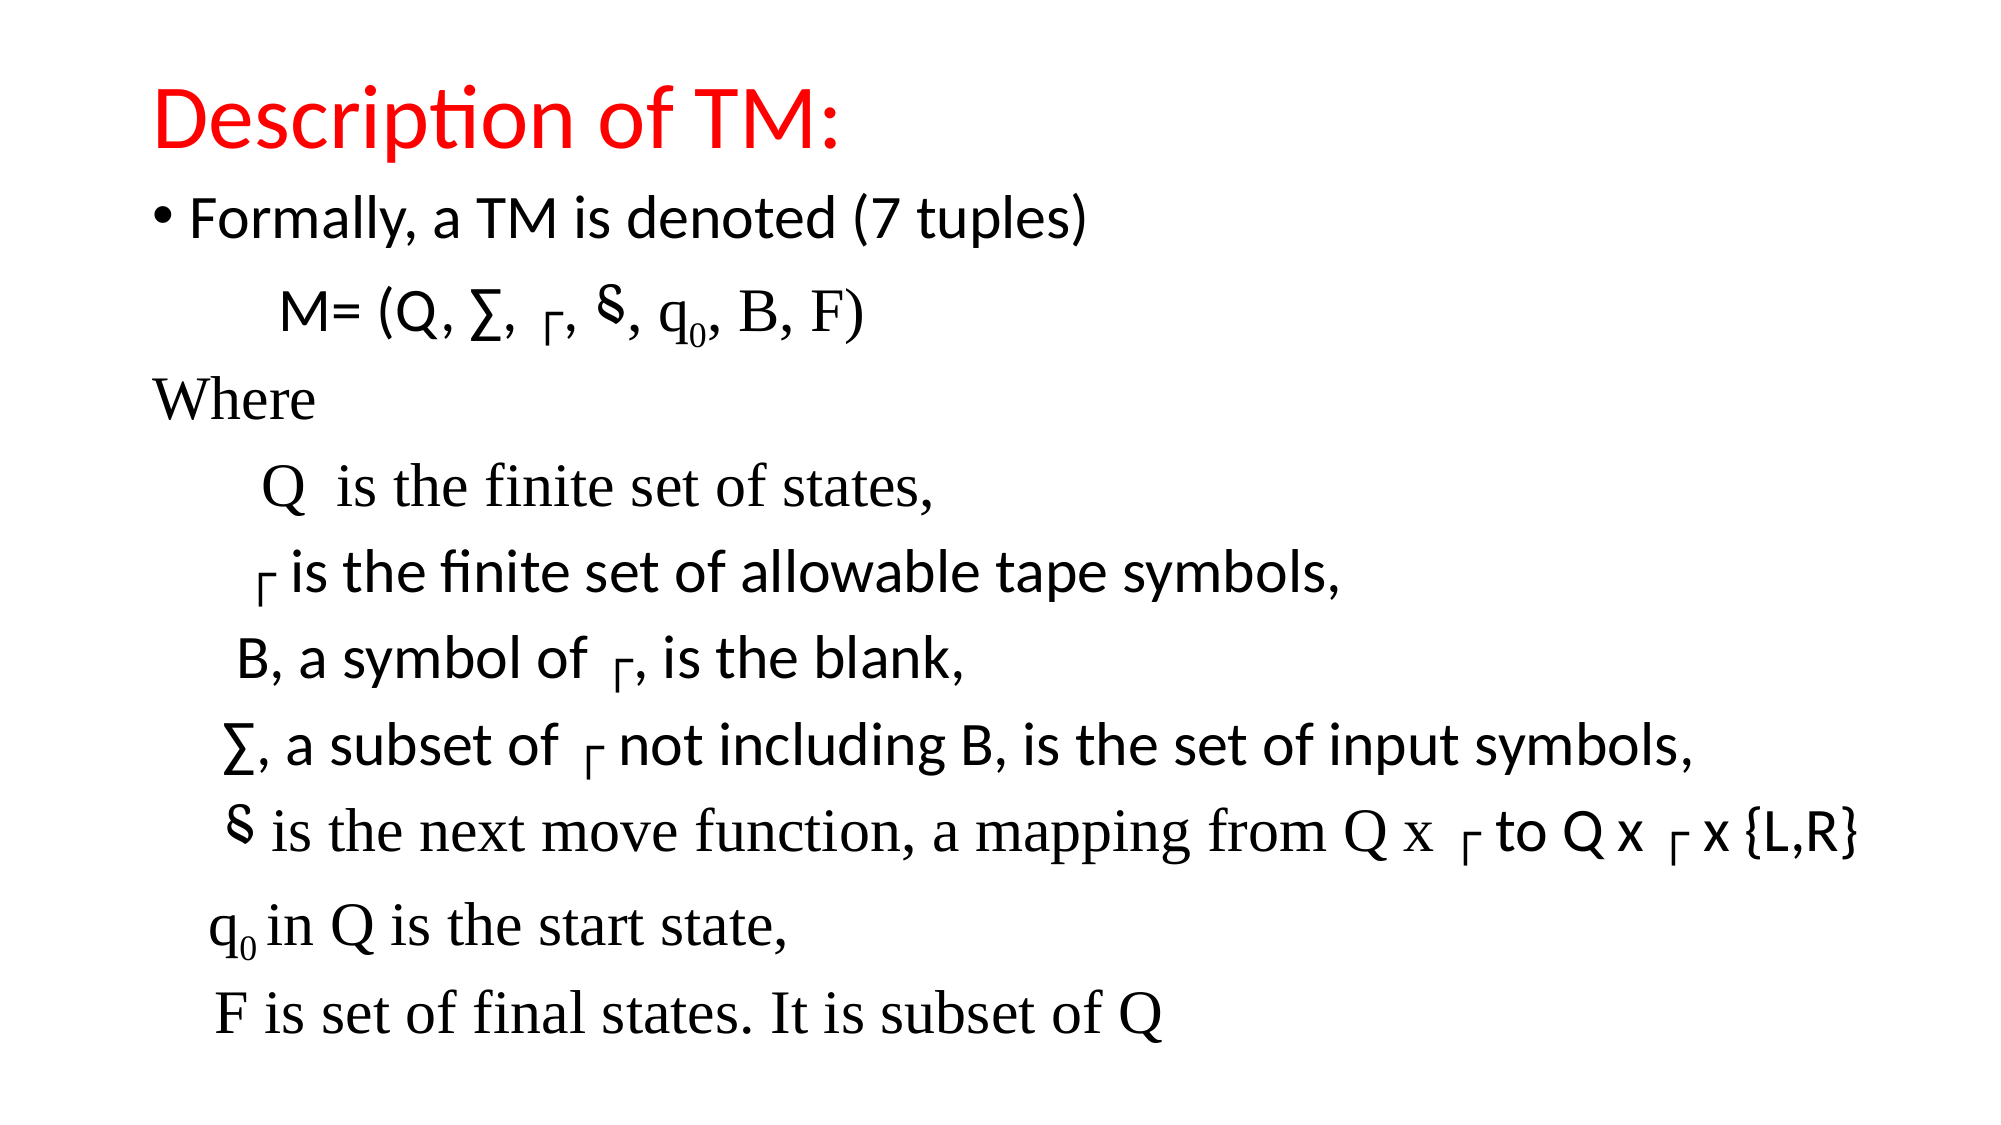

# Description of TM:
Formally, a TM is denoted (7 tuples)
         M= (Q, ∑, ┌, ⸹, q0, B, F)
Where
       Q  is the finite set of states,
      ┌ is the finite set of allowable tape symbols,
      B, a symbol of ┌, is the blank,
     ∑, a subset of ┌ not including B, is the set of input symbols,
     ⸹ is the next move function, a mapping from Q x ┌ to Q x ┌ x {L,R}
    q0 in Q is the start state,
    F is set of final states. It is subset of Q